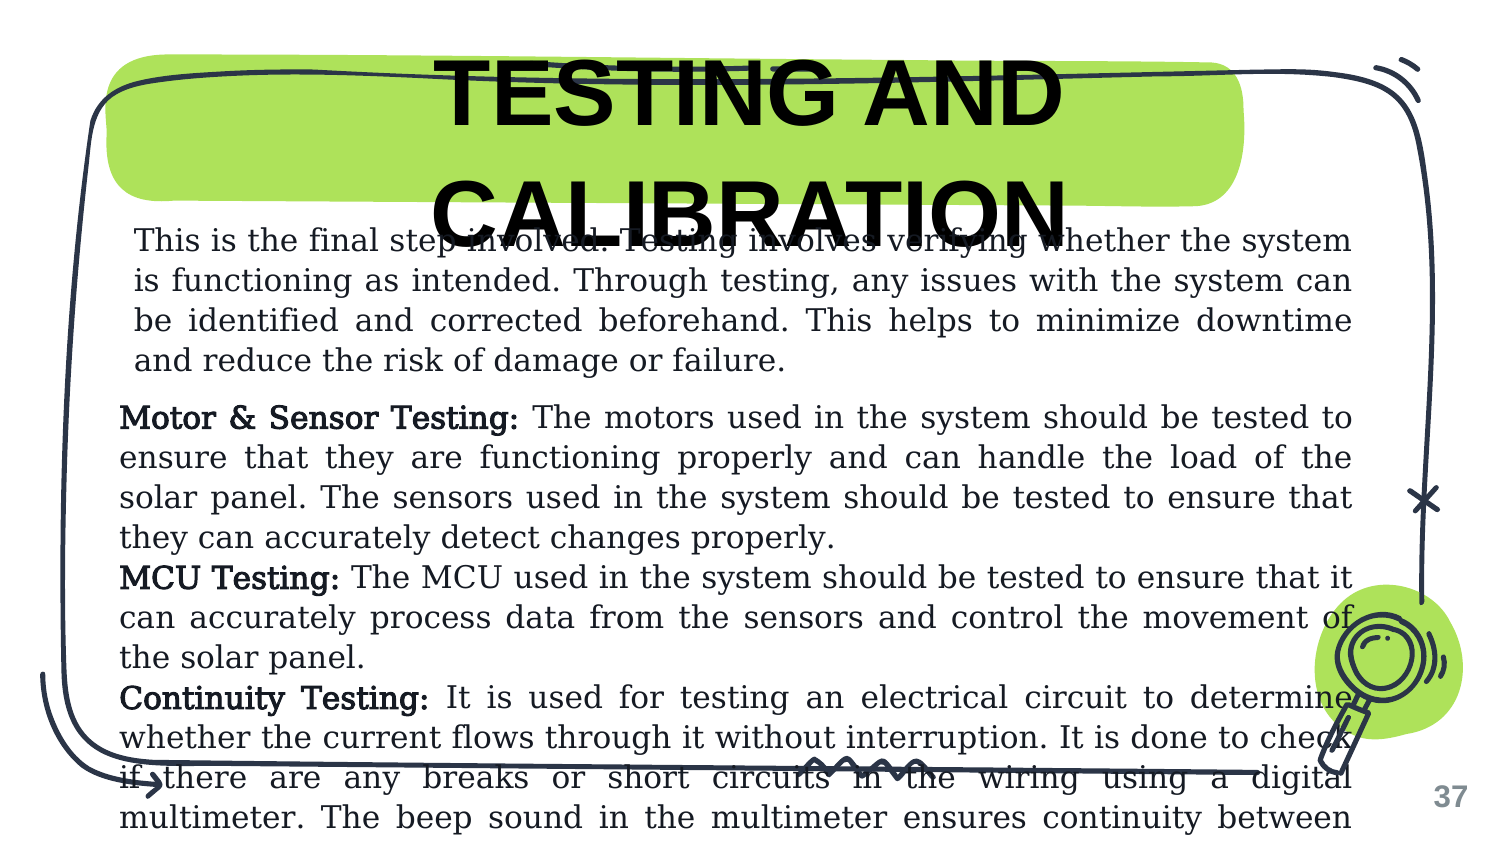

# TESTING AND CALIBRATION
This is the final step involved. Testing involves verifying whether the system is functioning as intended. Through testing, any issues with the system can be identified and corrected beforehand. This helps to minimize downtime and reduce the risk of damage or failure.
Motor & Sensor Testing: The motors used in the system should be tested to ensure that they are functioning properly and can handle the load of the solar panel. The sensors used in the system should be tested to ensure that they can accurately detect changes properly.
MCU Testing: The MCU used in the system should be tested to ensure that it can accurately process data from the sensors and control the movement of the solar panel.
Continuity Testing: It is used for testing an electrical circuit to determine whether the current flows through it without interruption. It is done to check if there are any breaks or short circuits in the wiring using a digital multimeter. The beep sound in the multimeter ensures continuity between the connected test points in the circuit.

37